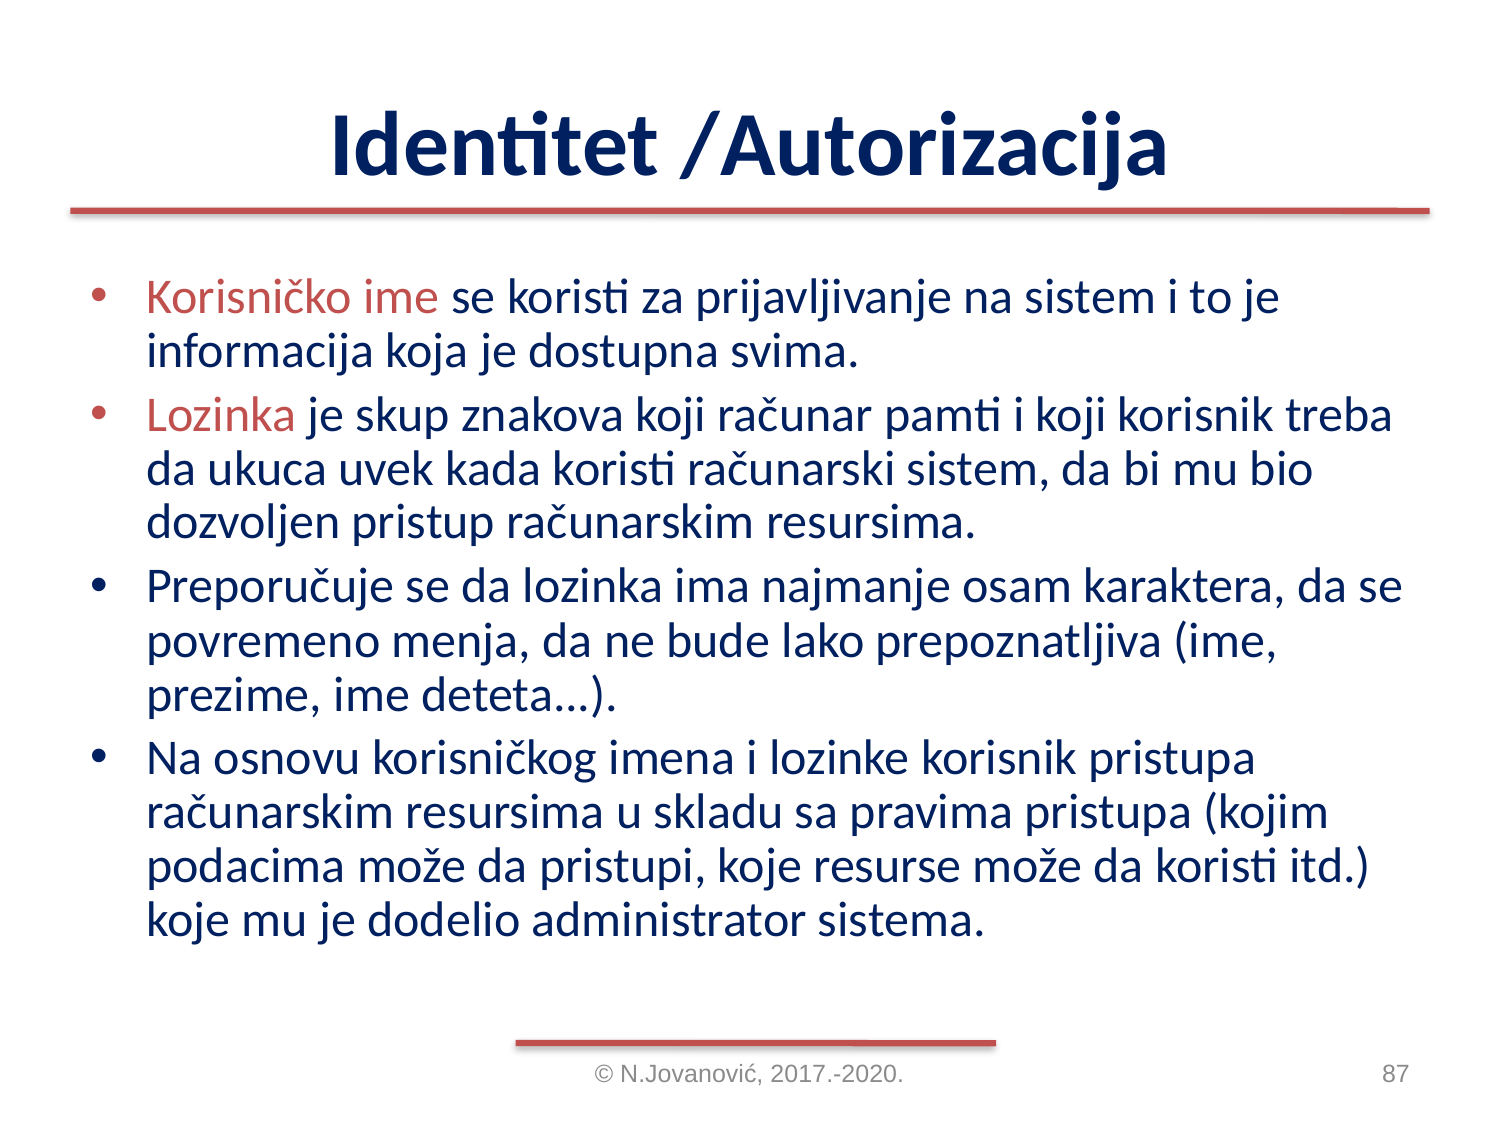

# Identitet /Autorizacija
Korisničko ime se koristi za prijavljivanje na sistem i to je informacija koja je dostupna svima.
Lozinka je skup znakova koji računar pamti i koji korisnik treba da ukuca uvek kada koristi računarski sistem, da bi mu bio dozvoljen pristup računarskim resursima.
Preporučuje se da lozinka ima najmanje osam karaktera, da se povremeno menja, da ne bude lako prepoznatljiva (ime, prezime, ime deteta...).
Na osnovu korisničkog imena i lozinke korisnik pristupa računarskim resursima u skladu sa pravima pristupa (kojim podacima može da pristupi, koje resurse može da koristi itd.) koje mu je dodelio administrator sistema.
© N.Jovanović, 2017.-2020.
87